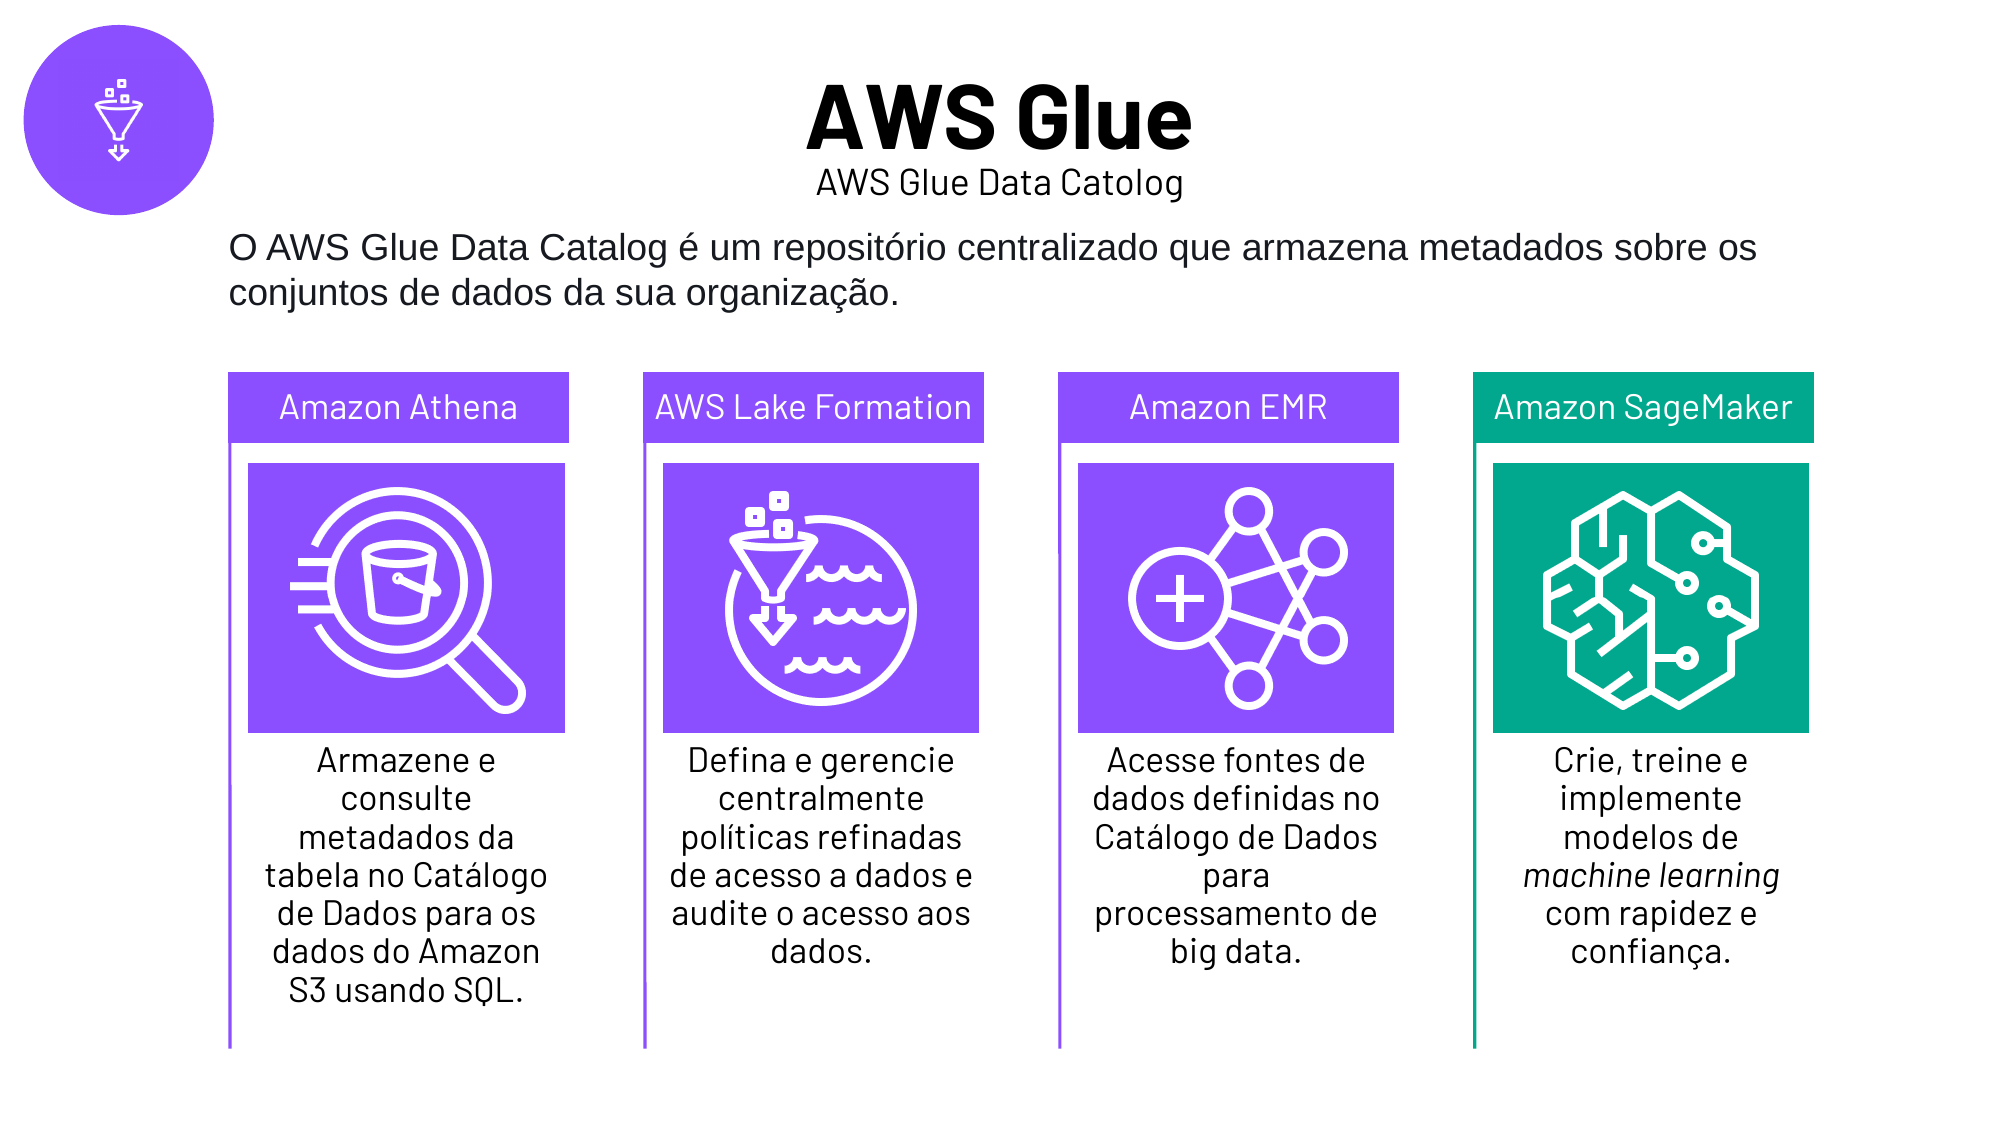

# AWS Glue

AWS Glue Data Catolog
O AWS Glue Data Catalog é um repositório centralizado que armazena metadados sobre os conjuntos de dados da sua organização.
Armazene e consulte metadados da tabela no Catálogo de Dados para os dados do Amazon S3 usando SQL.
Amazon Athena
Defina e gerencie centralmente políticas refinadas de acesso a dados e audite o acesso aos dados.
AWS Lake Formation
Acesse fontes de dados definidas no Catálogo de Dados para processamento de big data.
Amazon EMR
Crie, treine e implemente modelos de machine learning com rapidez e confiança.
Amazon SageMaker